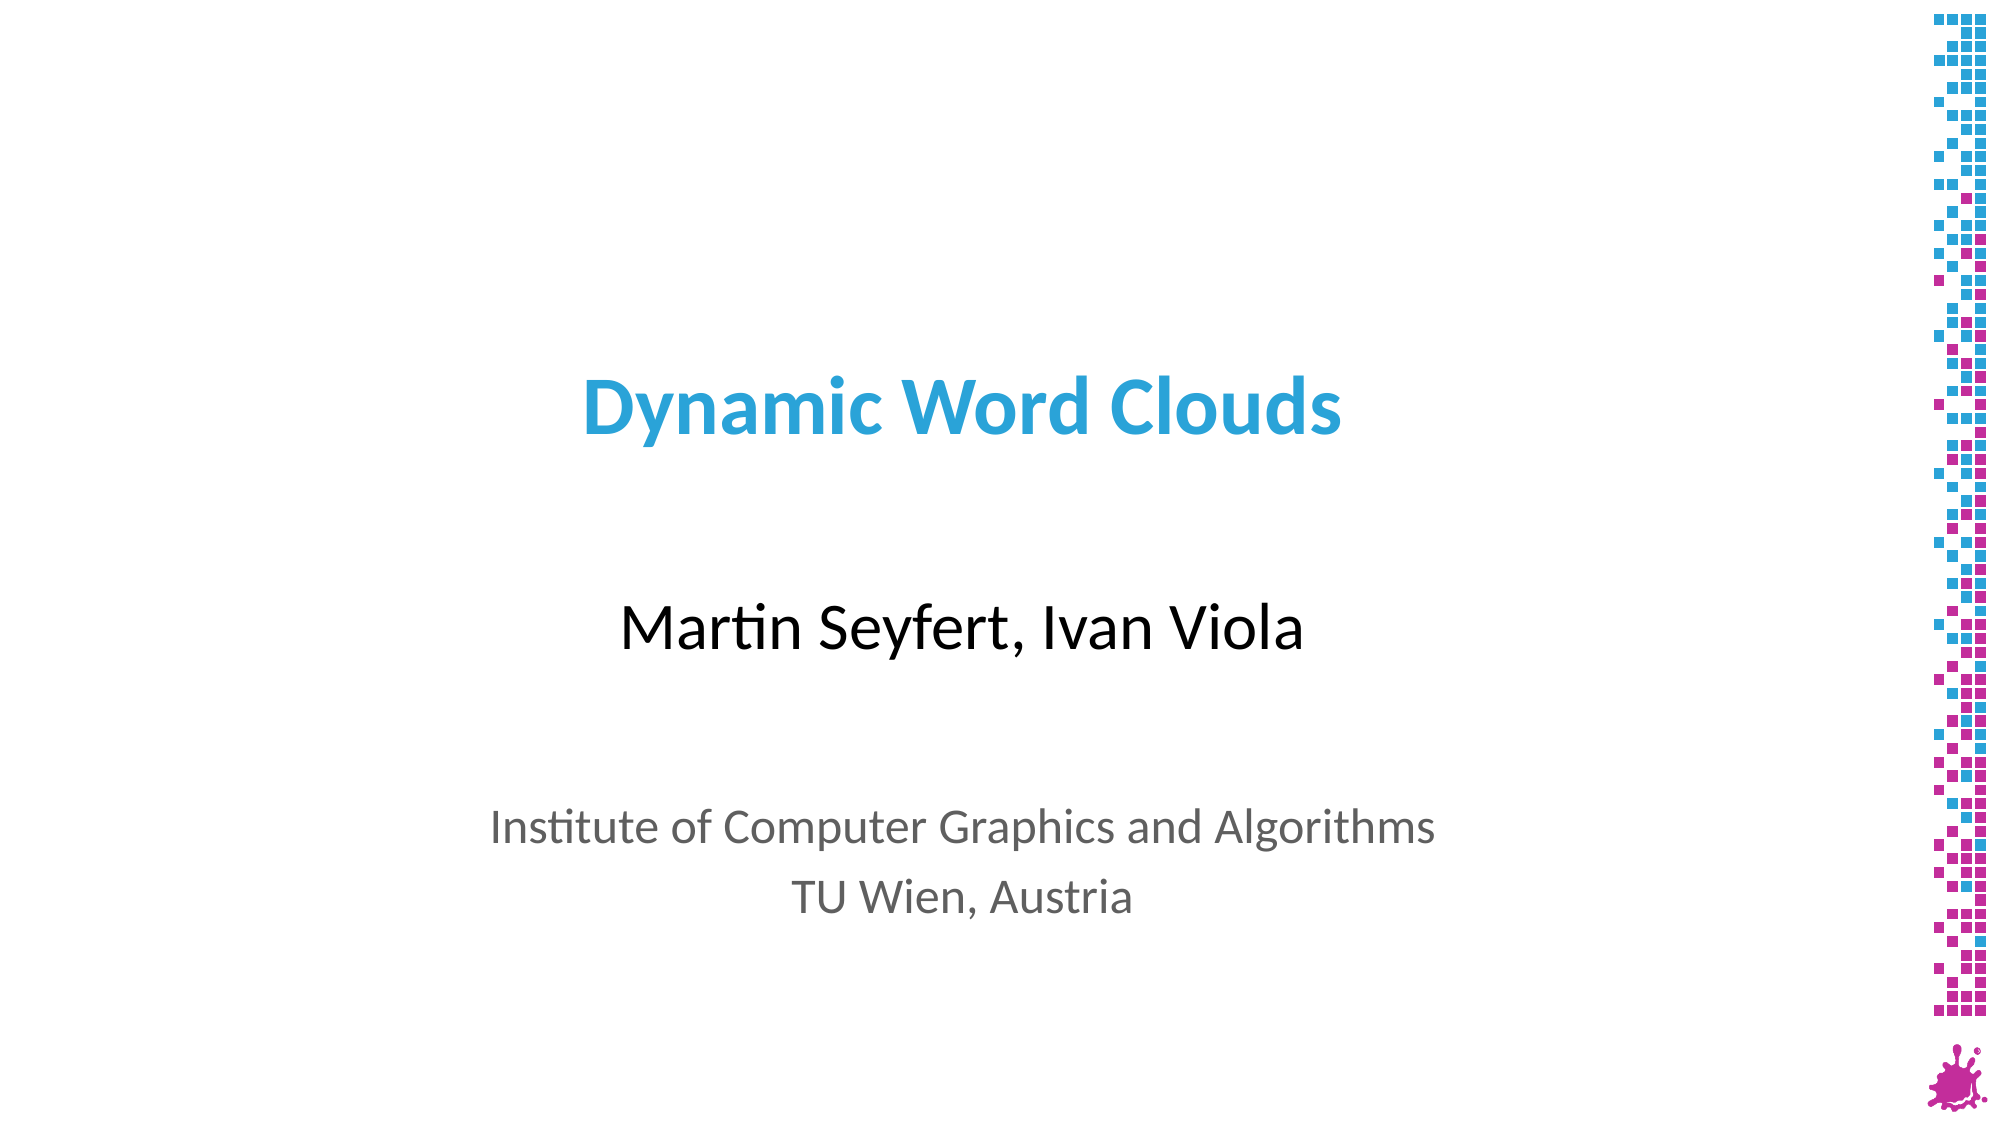

# Dynamic Word Clouds
Martin Seyfert, Ivan Viola
Institute of Computer Graphics and Algorithms
TU Wien, Austria